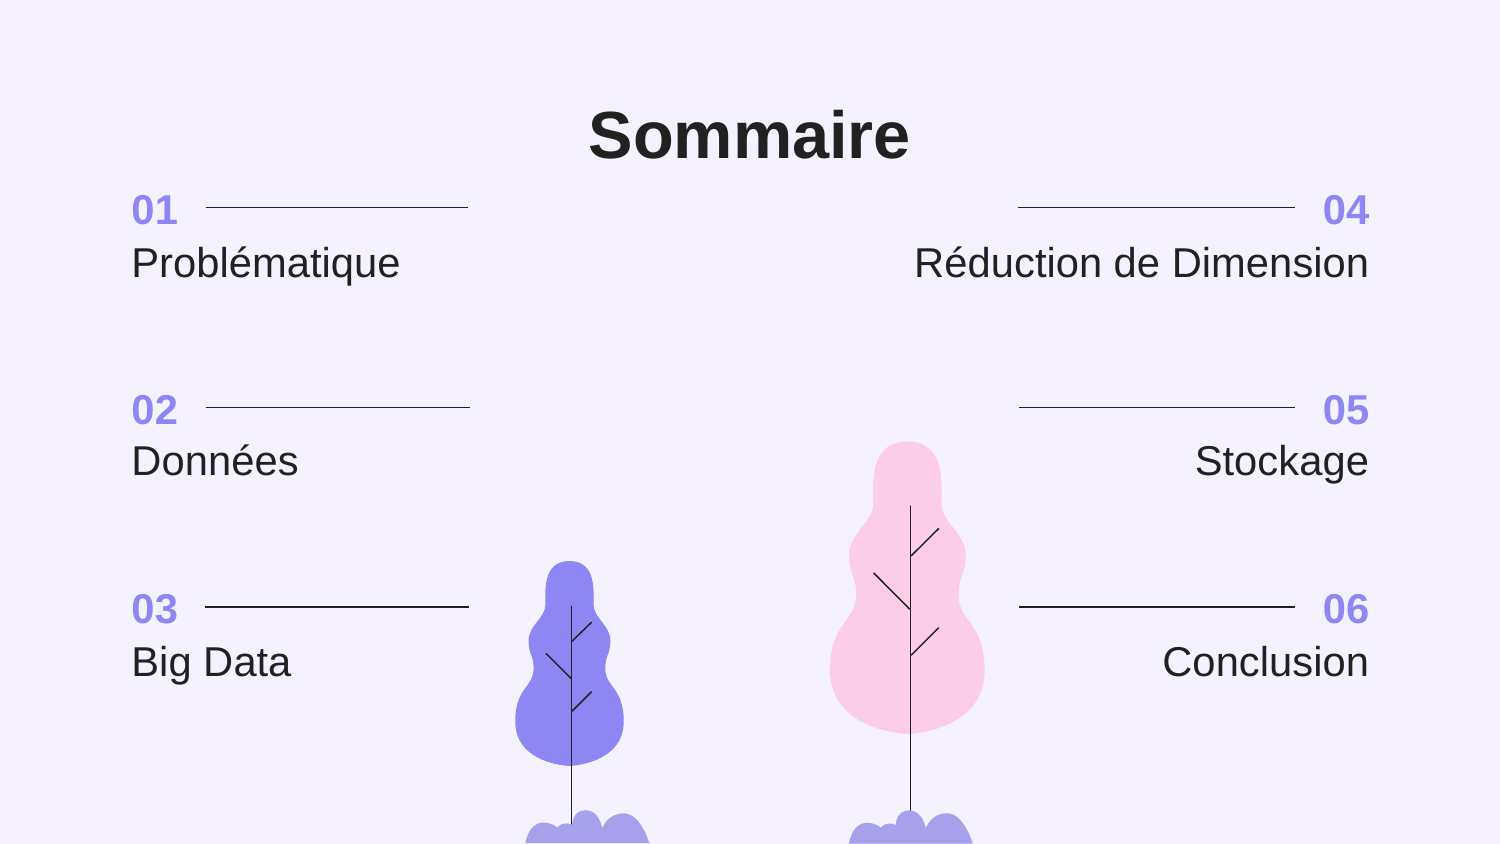

Sommaire
01
04
# Problématique
Réduction de Dimension
02
05
Données
Stockage

03
06
Big Data
Conclusion